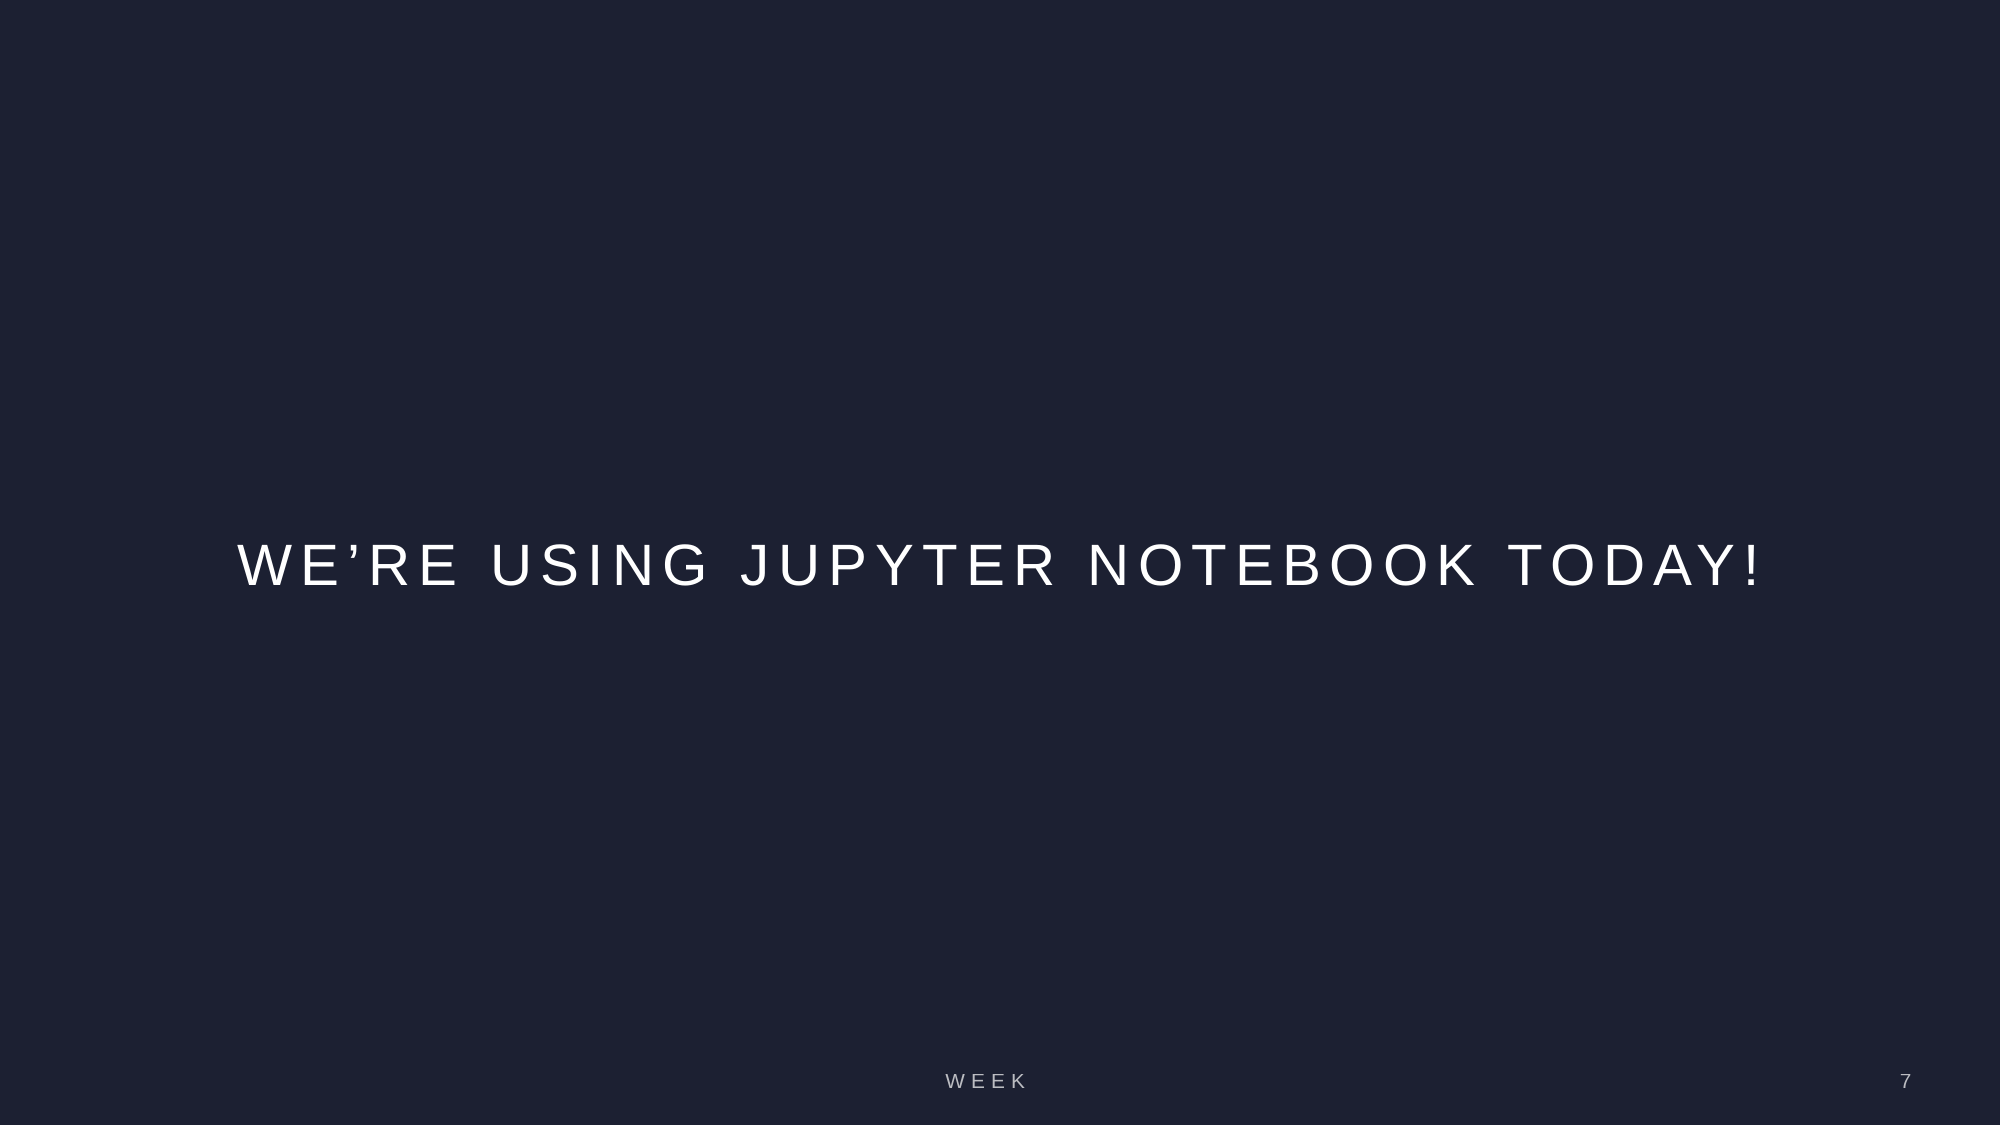

# We’re using Jupyter notebook today!
Week 1
7